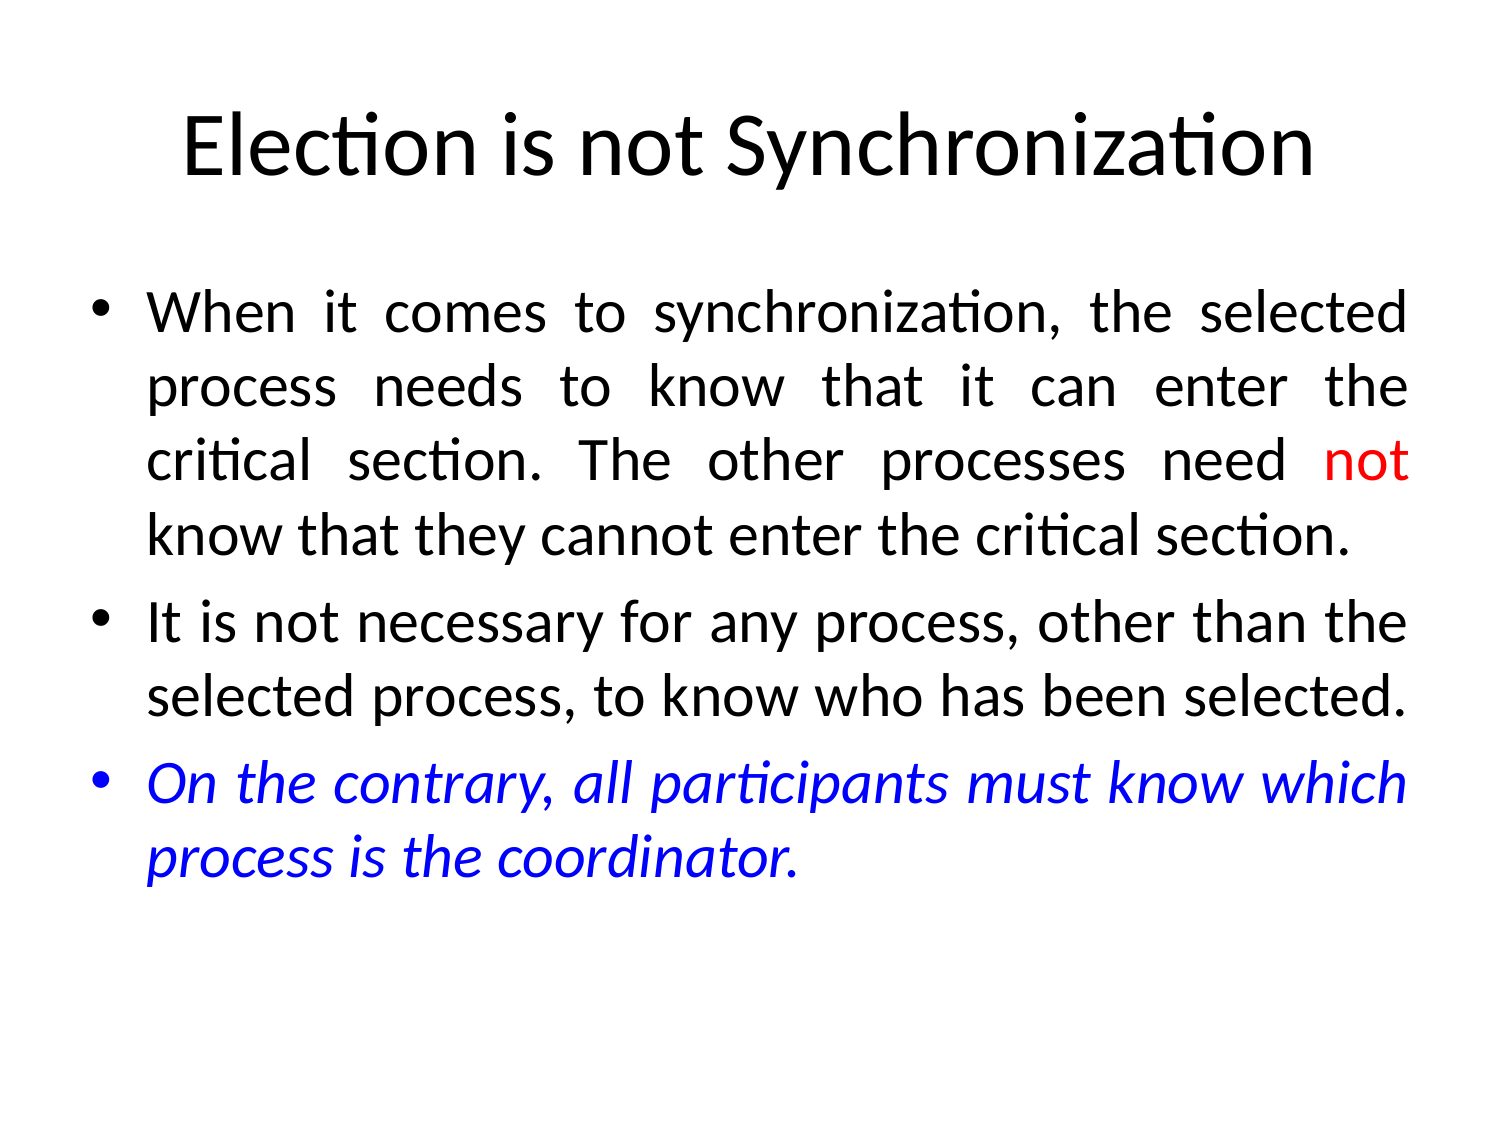

# Election is not Synchronization
When it comes to synchronization, the selected process needs to know that it can enter the critical section. The other processes need not know that they cannot enter the critical section.
It is not necessary for any process, other than the selected process, to know who has been selected.
On the contrary, all participants must know which process is the coordinator.